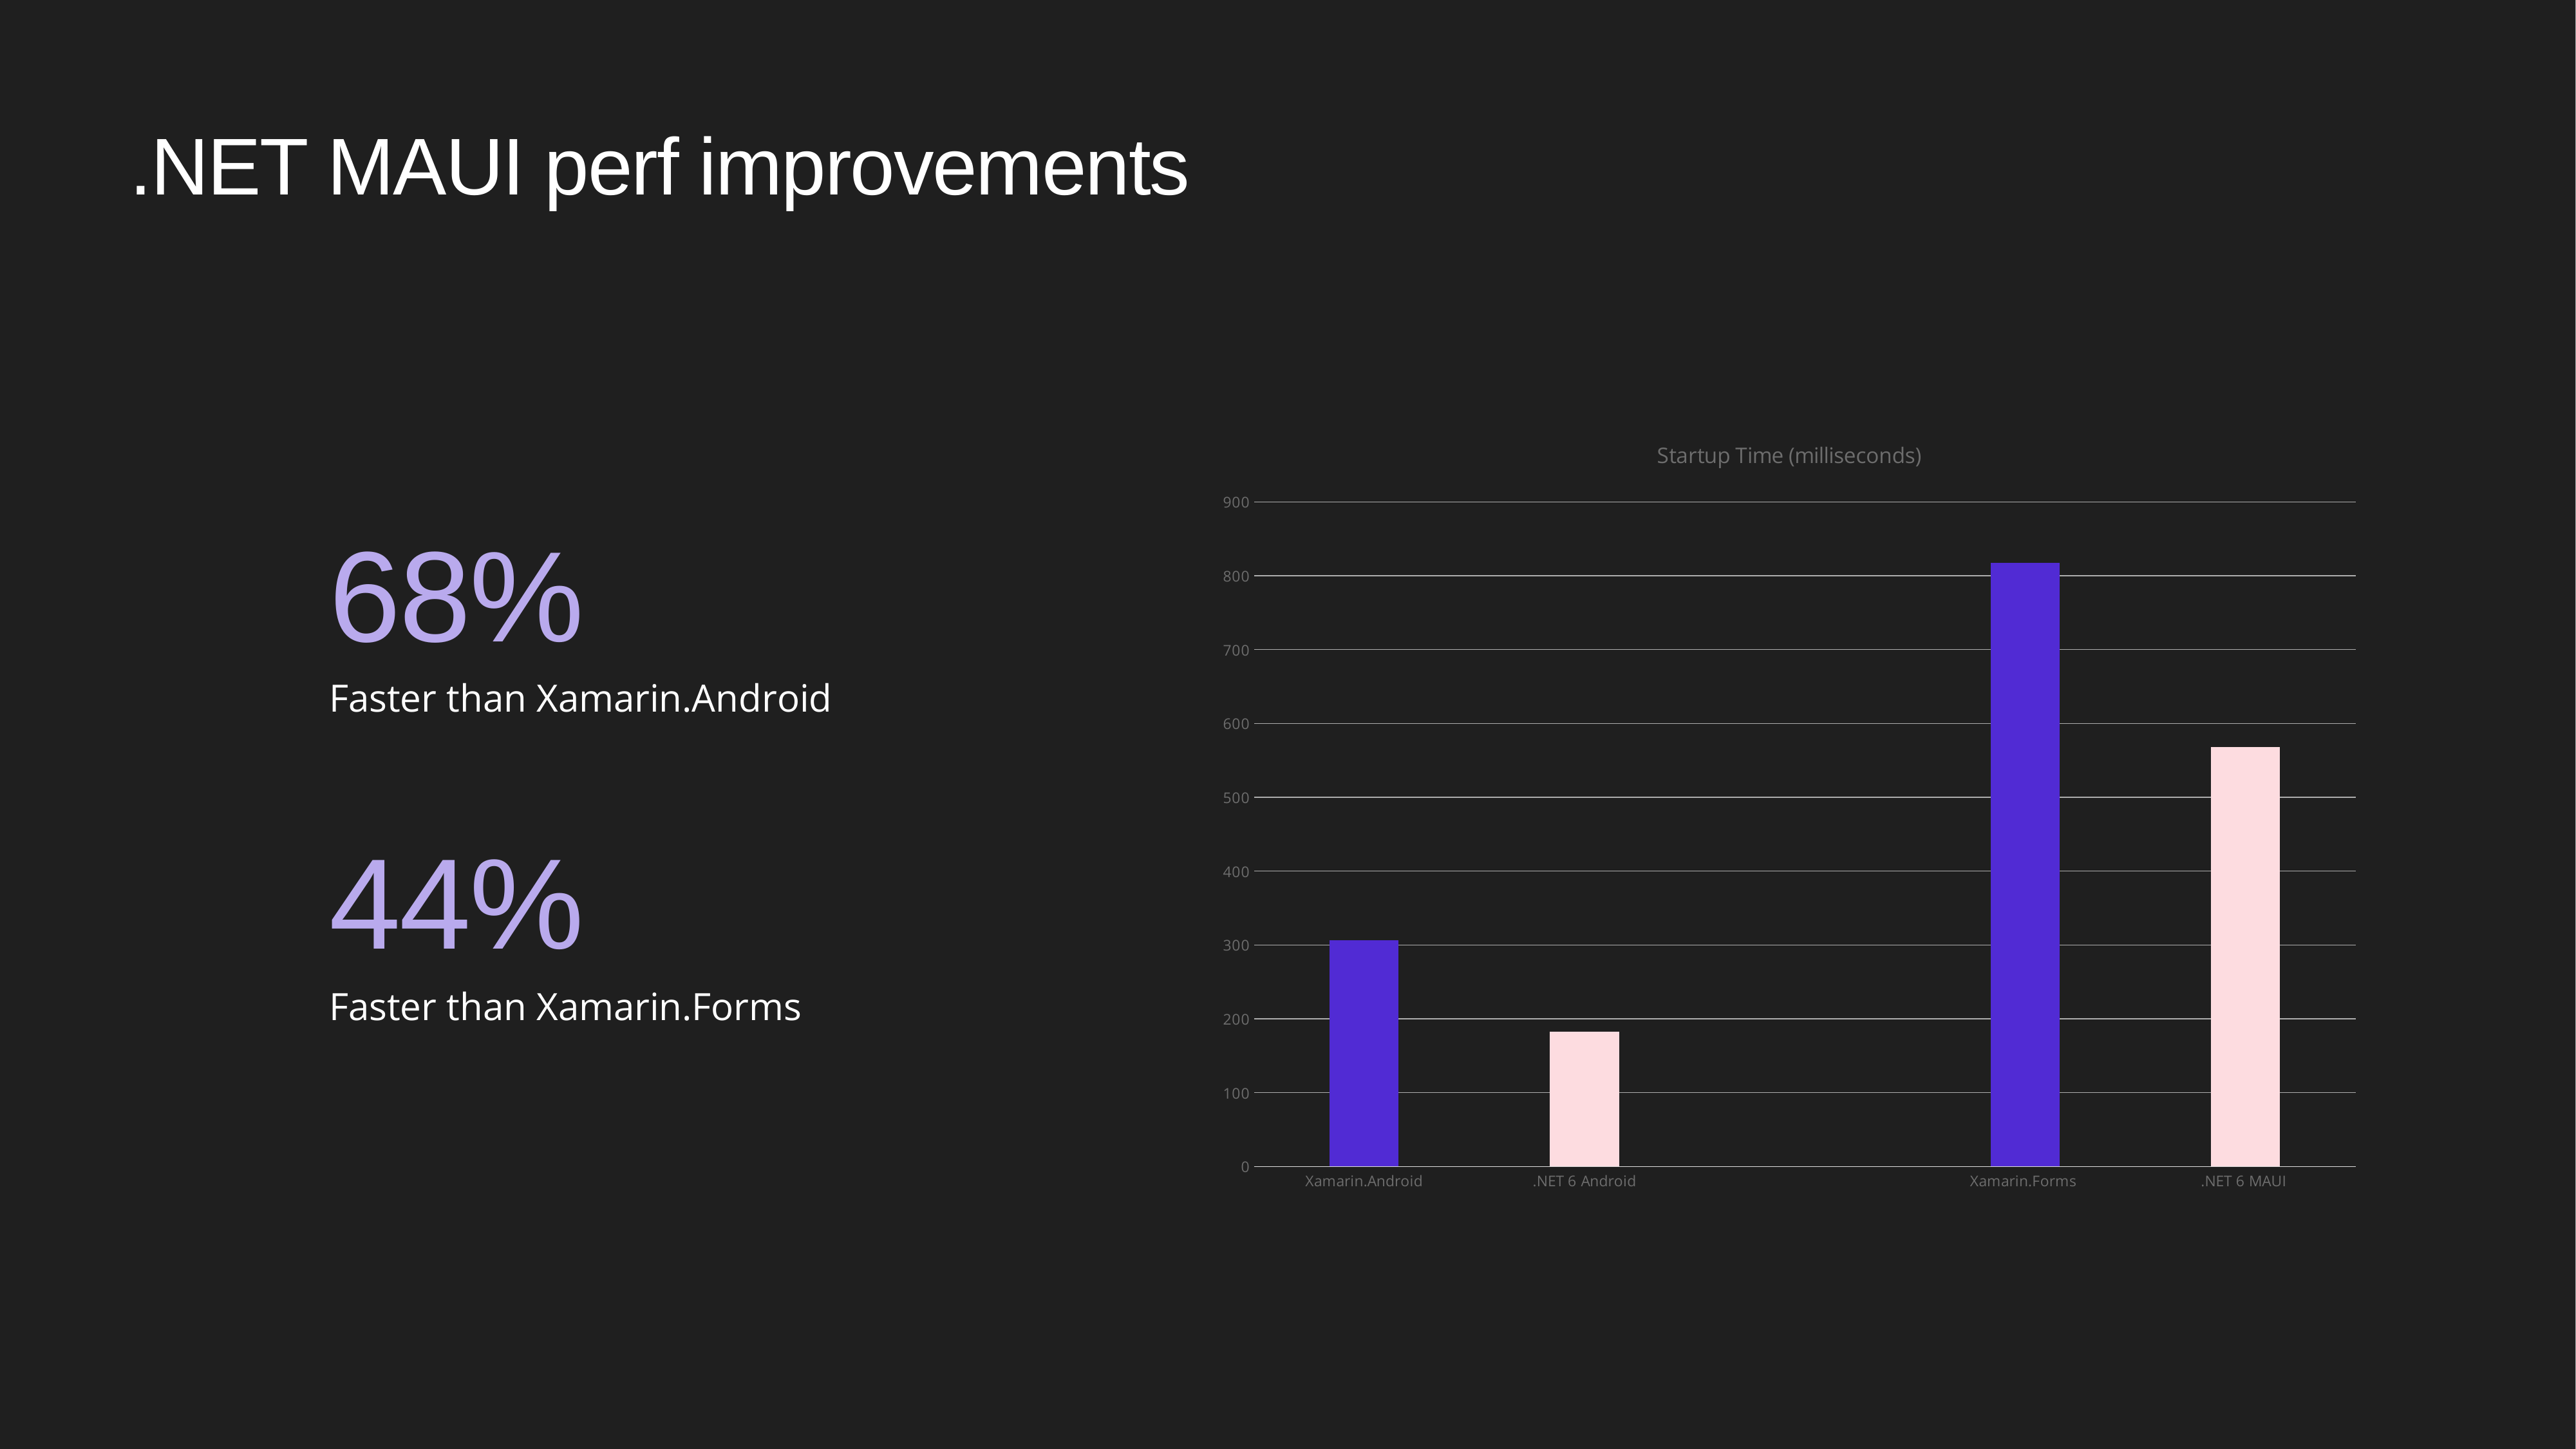

# .NET MAUI perf improvements

### Chart: Startup Time (milliseconds)

| Category | Startup Time (milliseconds) |
|---|---|
| Xamarin.Android | 306.5 |
| .NET 6 Android | 182.8 |
|  | None |
| Xamarin.Forms  | 817.7 |
| .NET 6 MAUI  | 568.1 |
68%
Faster than Xamarin.Android
44%
Faster than Xamarin.Forms